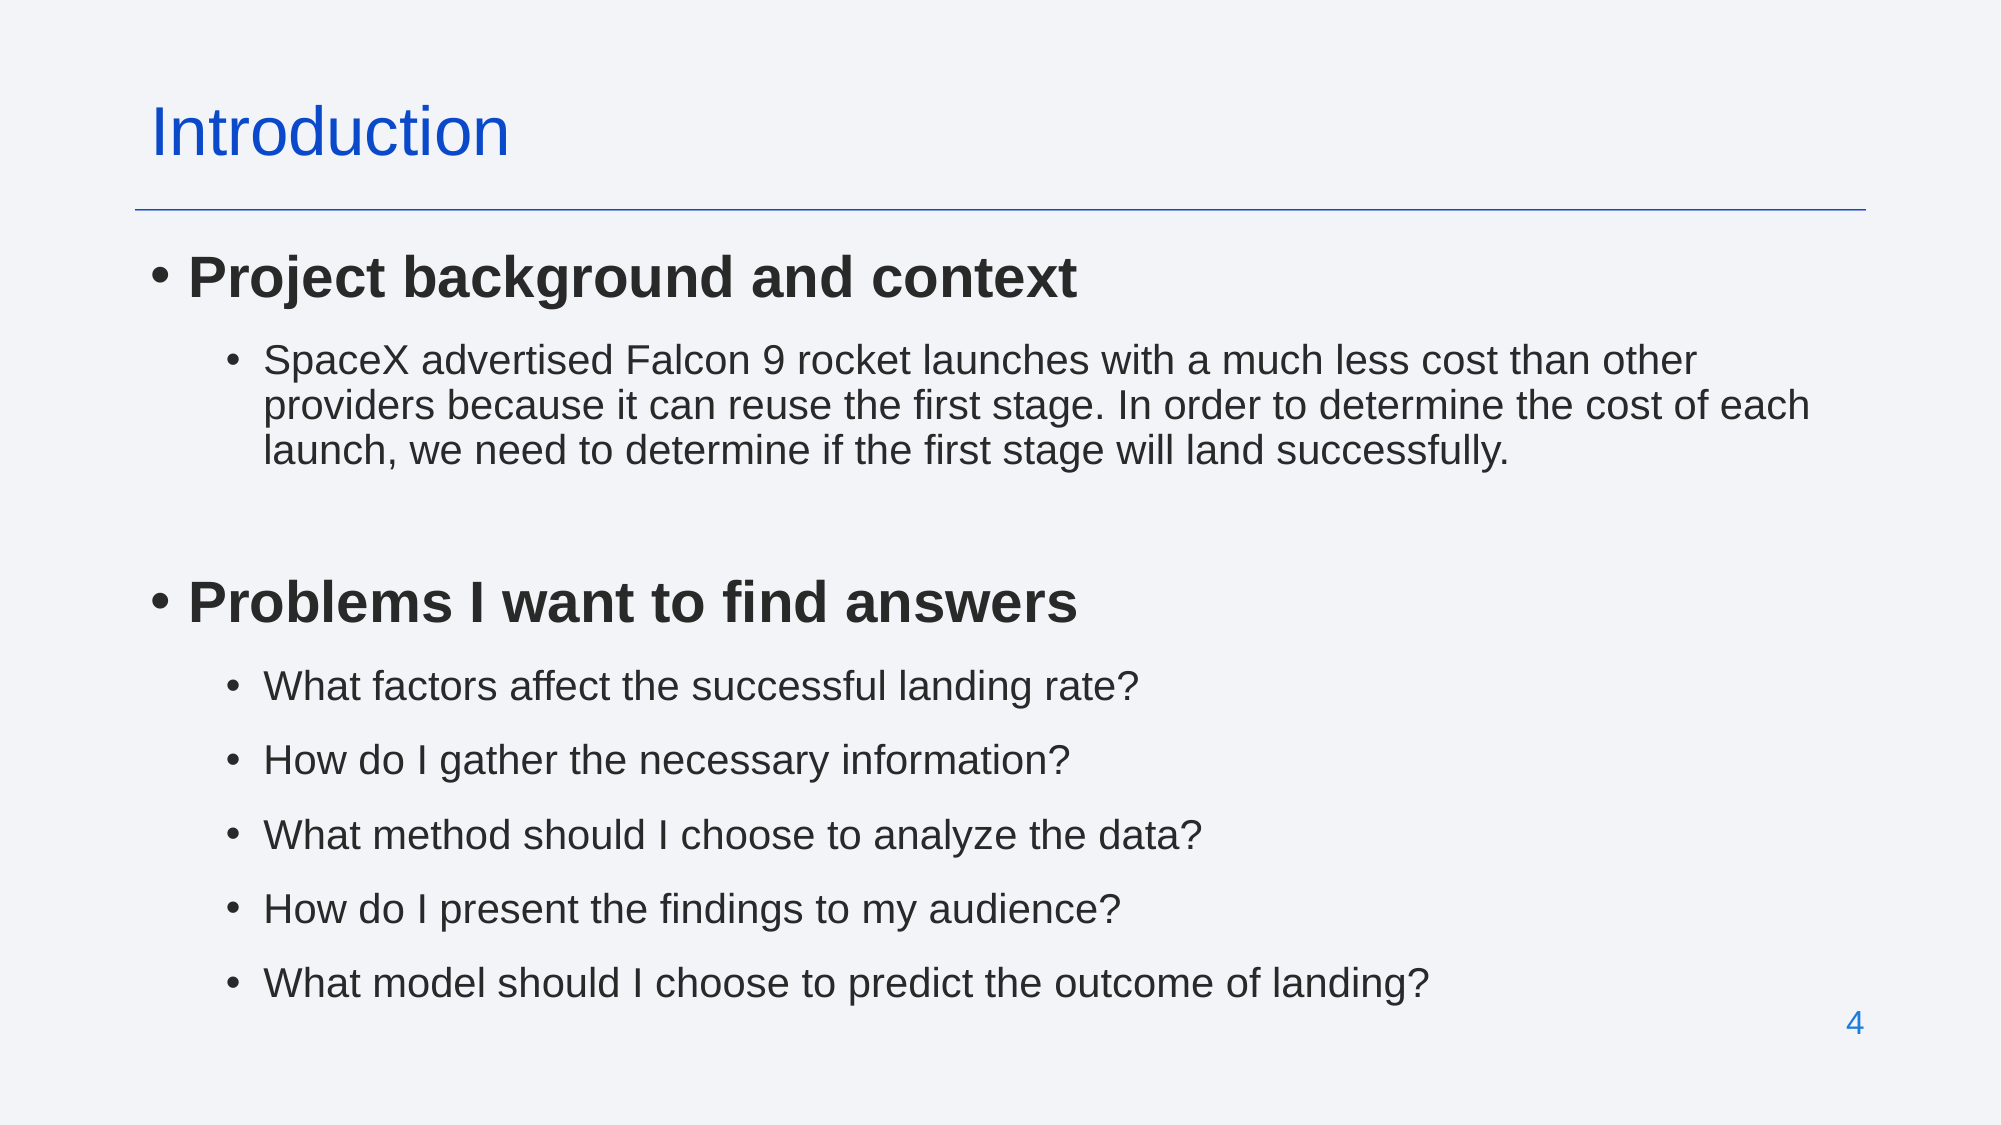

Introduction
Project background and context
SpaceX advertised Falcon 9 rocket launches with a much less cost than other providers because it can reuse the first stage. In order to determine the cost of each launch, we need to determine if the first stage will land successfully.

Problems I want to find answers
What factors affect the successful landing rate?
How do I gather the necessary information?
What method should I choose to analyze the data?
How do I present the findings to my audience?
What model should I choose to predict the outcome of landing?
4